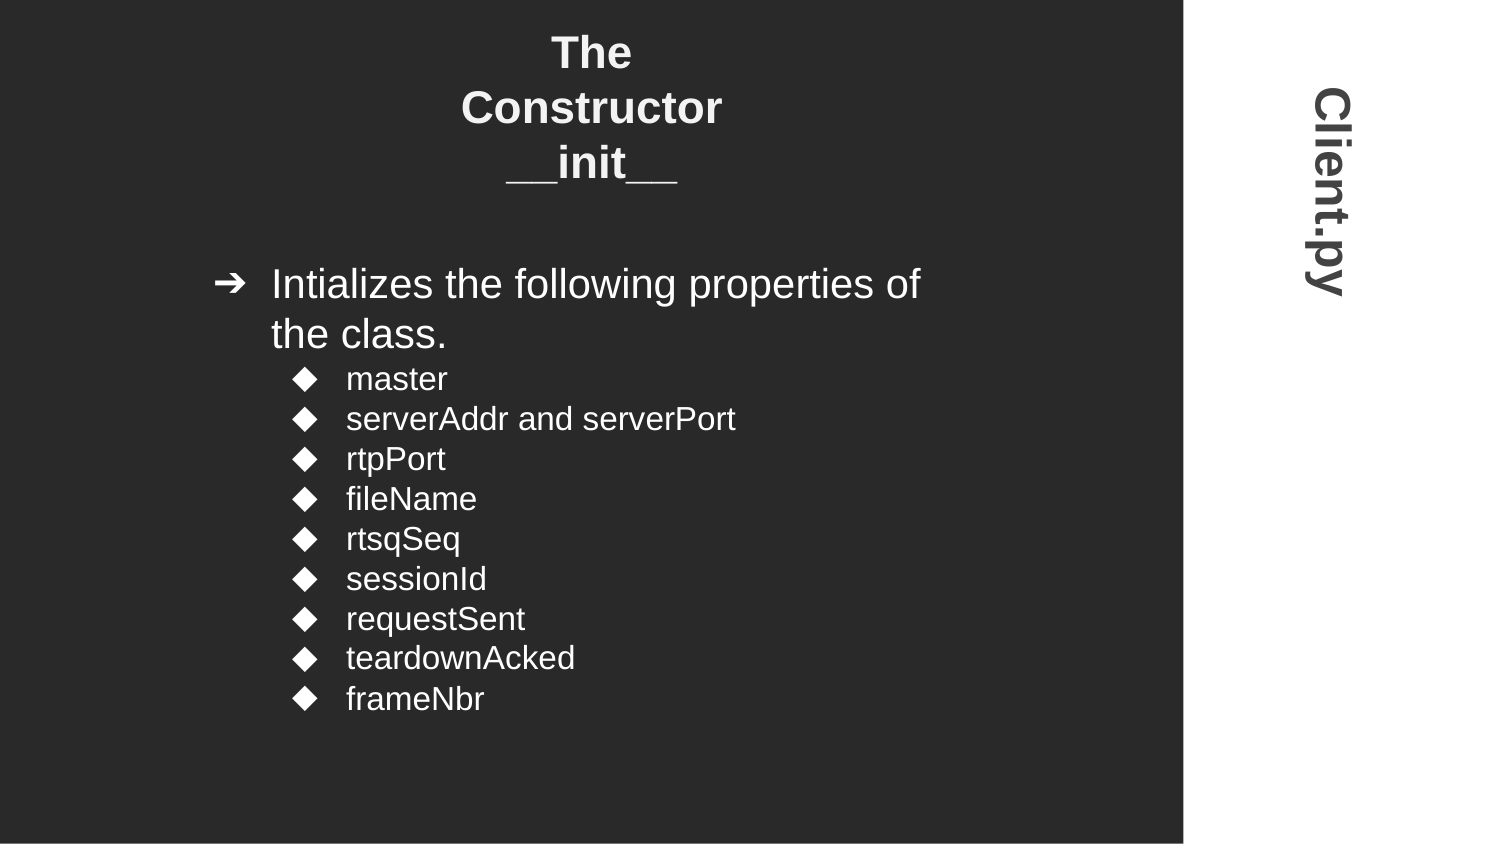

# The Constructor __init__
Intializes the following properties of the class.
master
serverAddr and serverPort
rtpPort
fileName
rtsqSeq
sessionId
requestSent
teardownAcked
frameNbr
Client.py